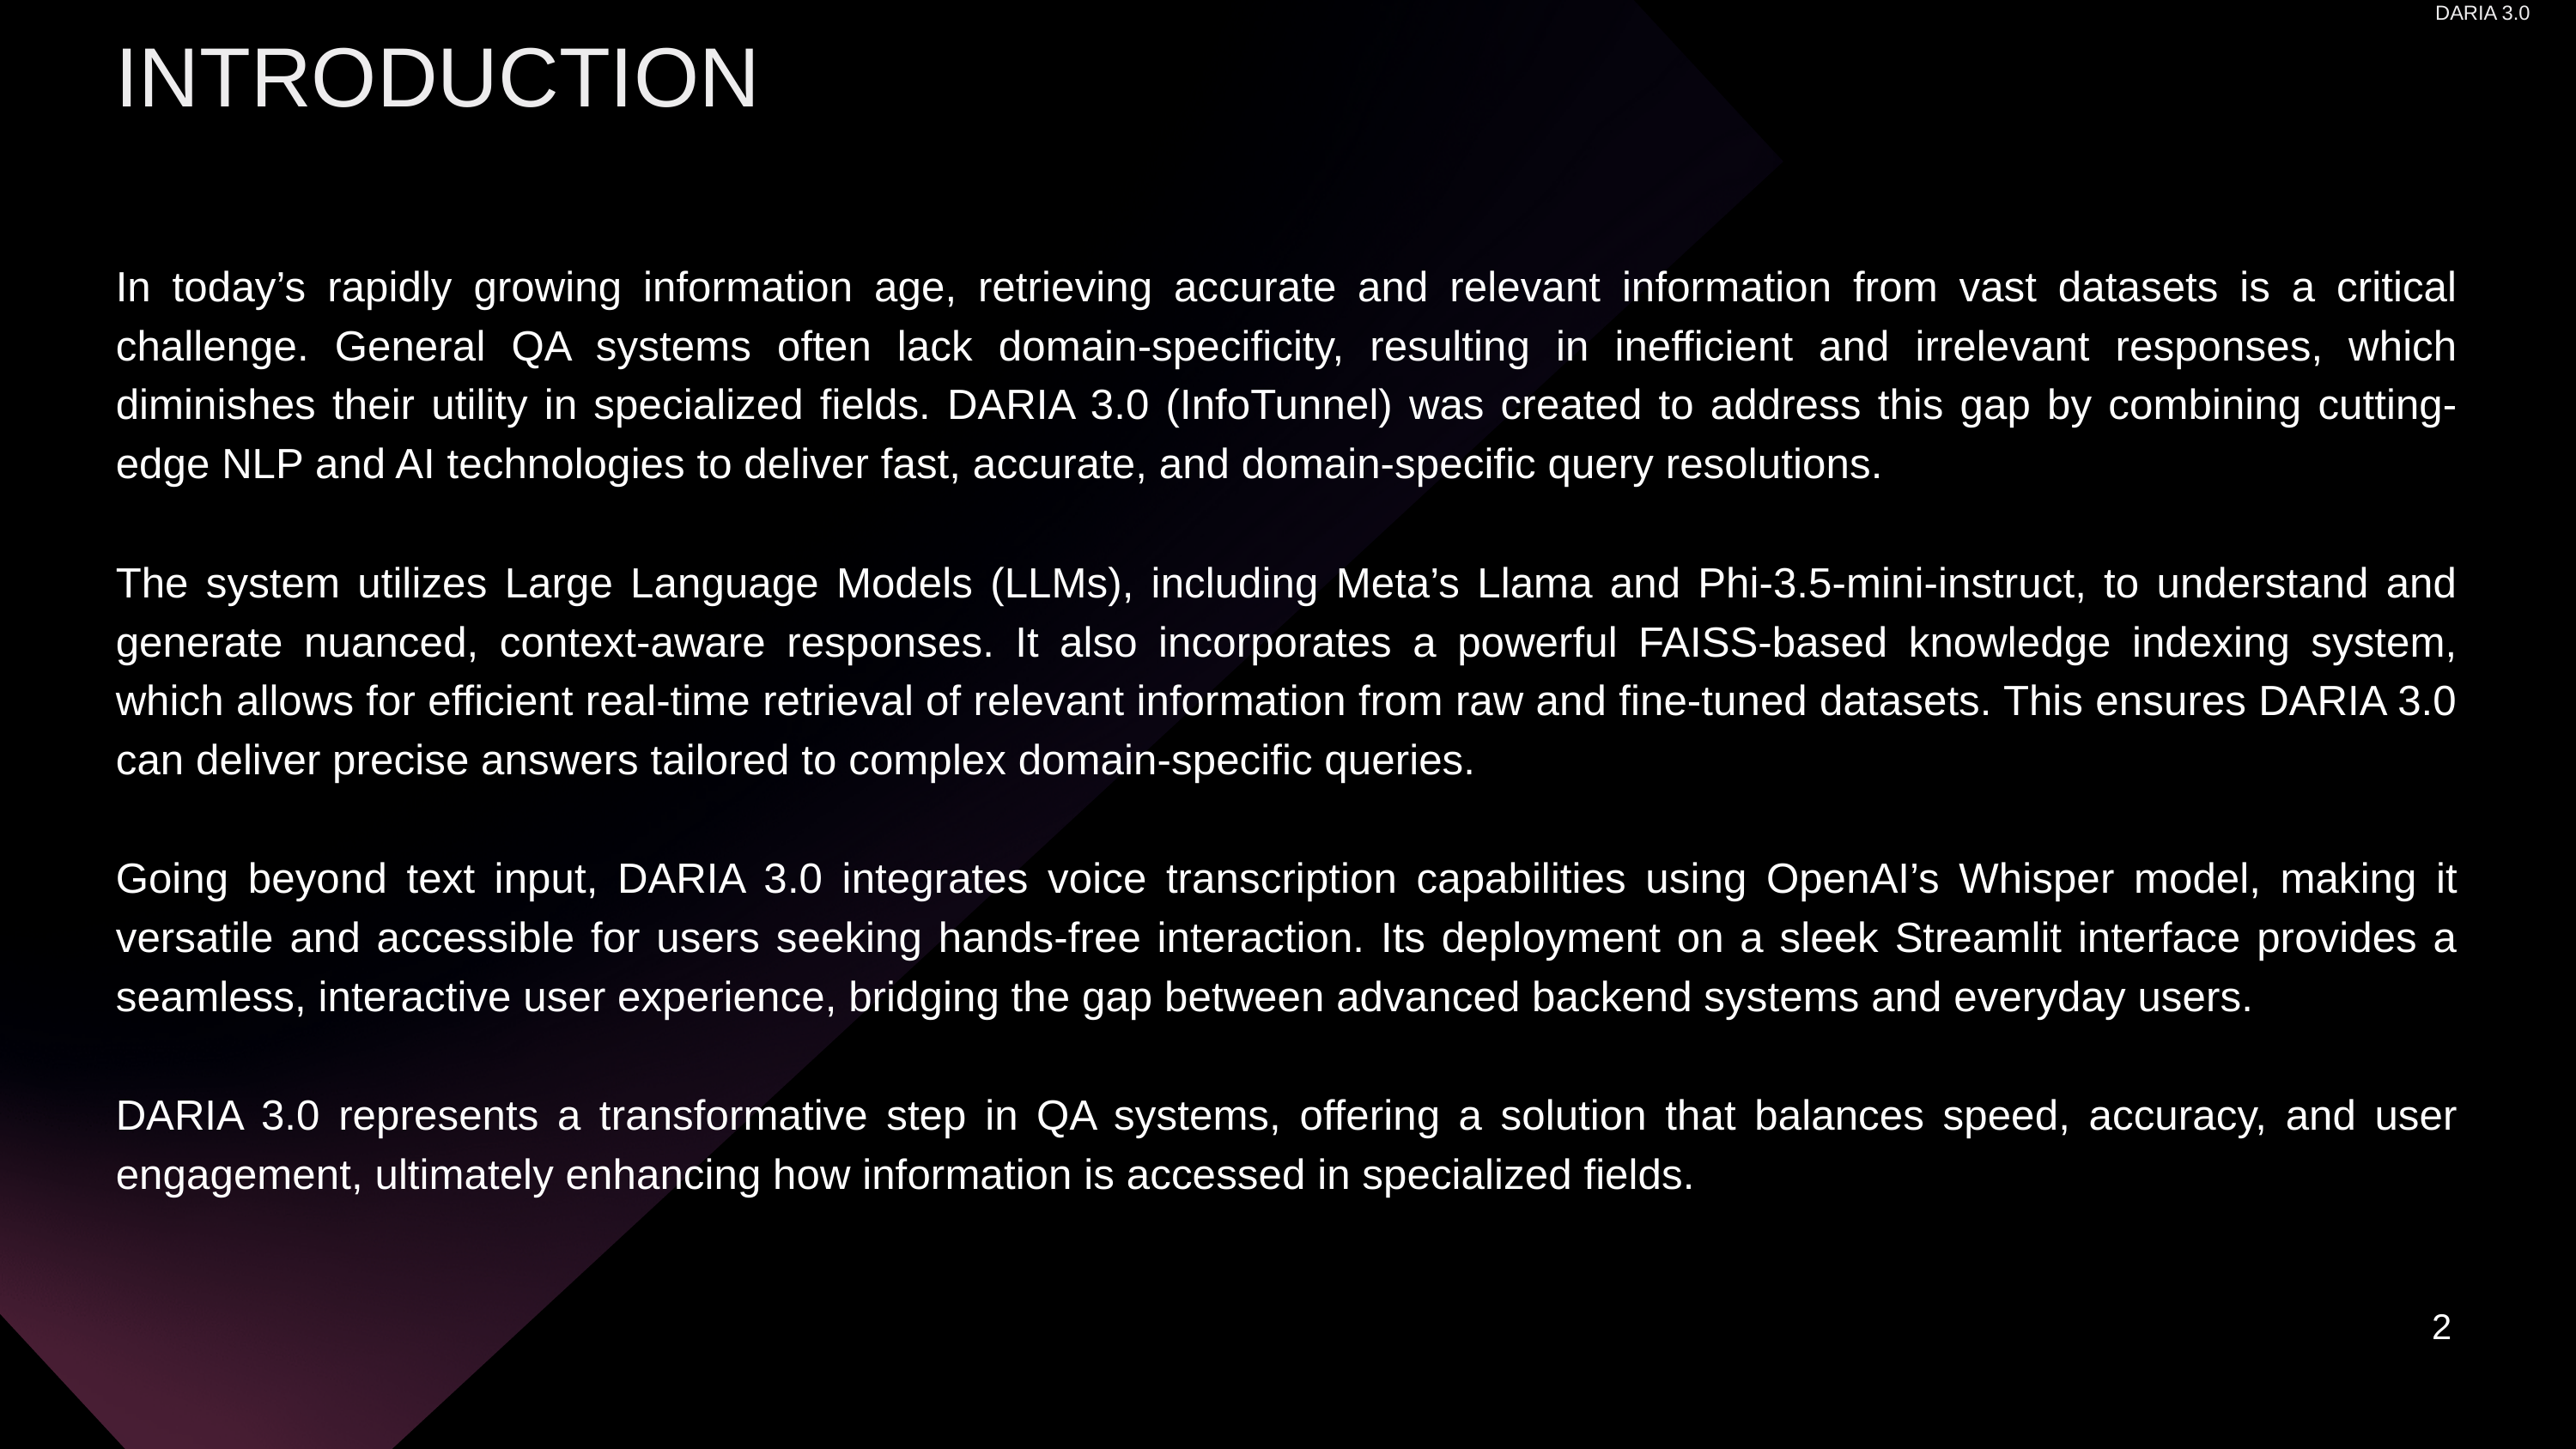

DARIA 3.0

INTRODUCTION
In today’s rapidly growing information age, retrieving accurate and relevant information from vast datasets is a critical challenge. General QA systems often lack domain-specificity, resulting in inefficient and irrelevant responses, which diminishes their utility in specialized fields. DARIA 3.0 (InfoTunnel) was created to address this gap by combining cutting-edge NLP and AI technologies to deliver fast, accurate, and domain-specific query resolutions.

The system utilizes Large Language Models (LLMs), including Meta’s Llama and Phi-3.5-mini-instruct, to understand and generate nuanced, context-aware responses. It also incorporates a powerful FAISS-based knowledge indexing system, which allows for efficient real-time retrieval of relevant information from raw and fine-tuned datasets. This ensures DARIA 3.0 can deliver precise answers tailored to complex domain-specific queries.

Going beyond text input, DARIA 3.0 integrates voice transcription capabilities using OpenAI’s Whisper model, making it versatile and accessible for users seeking hands-free interaction. Its deployment on a sleek Streamlit interface provides a seamless, interactive user experience, bridging the gap between advanced backend systems and everyday users.

DARIA 3.0 represents a transformative step in QA systems, offering a solution that balances speed, accuracy, and user engagement, ultimately enhancing how information is accessed in specialized fields.
2